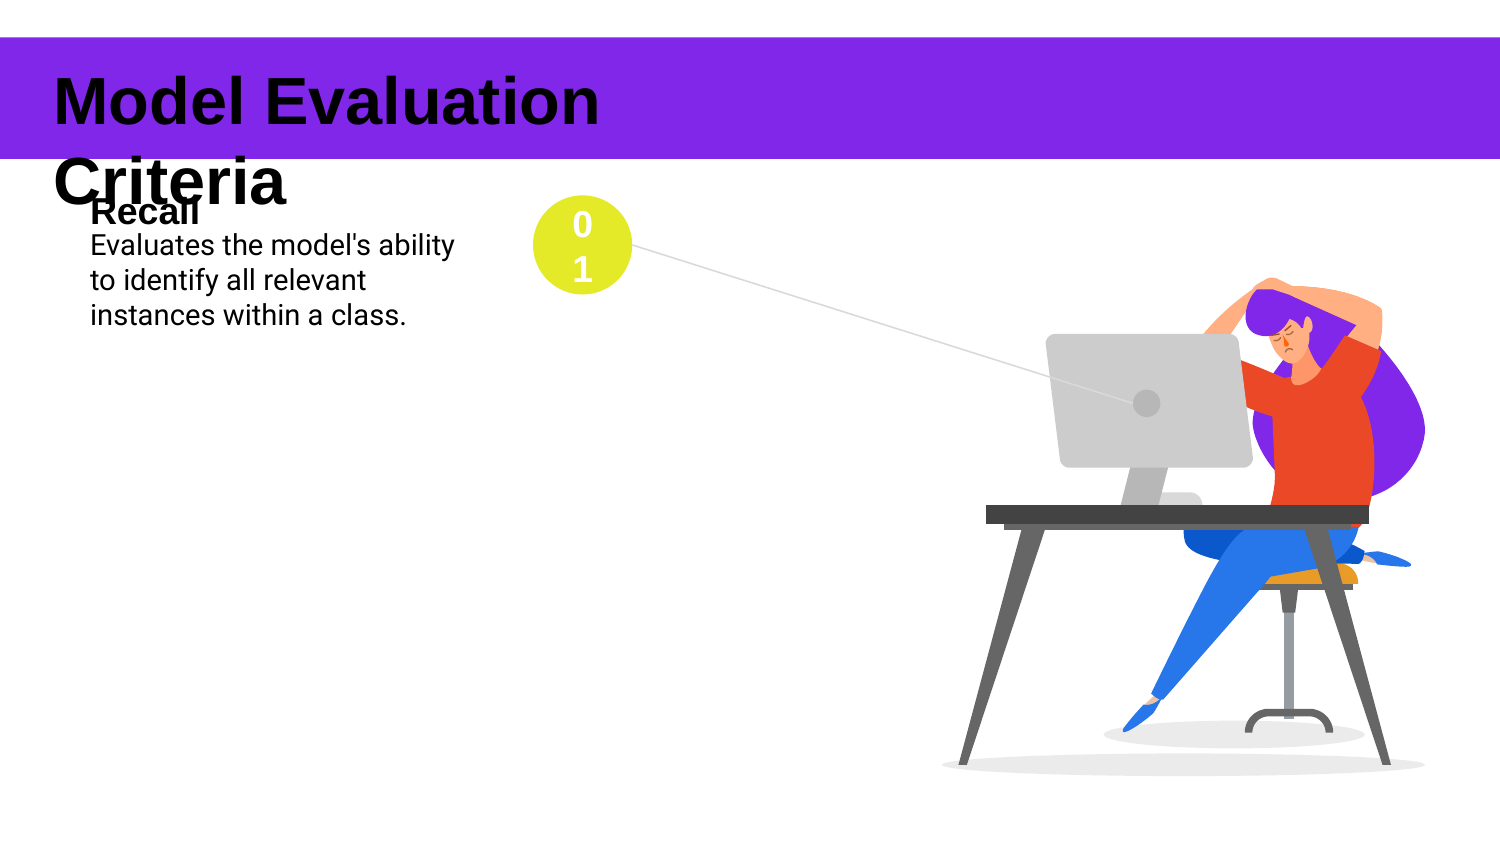

Model Evaluation Criteria
Recall
01
Evaluates the model's ability to identify all relevant instances within a class.